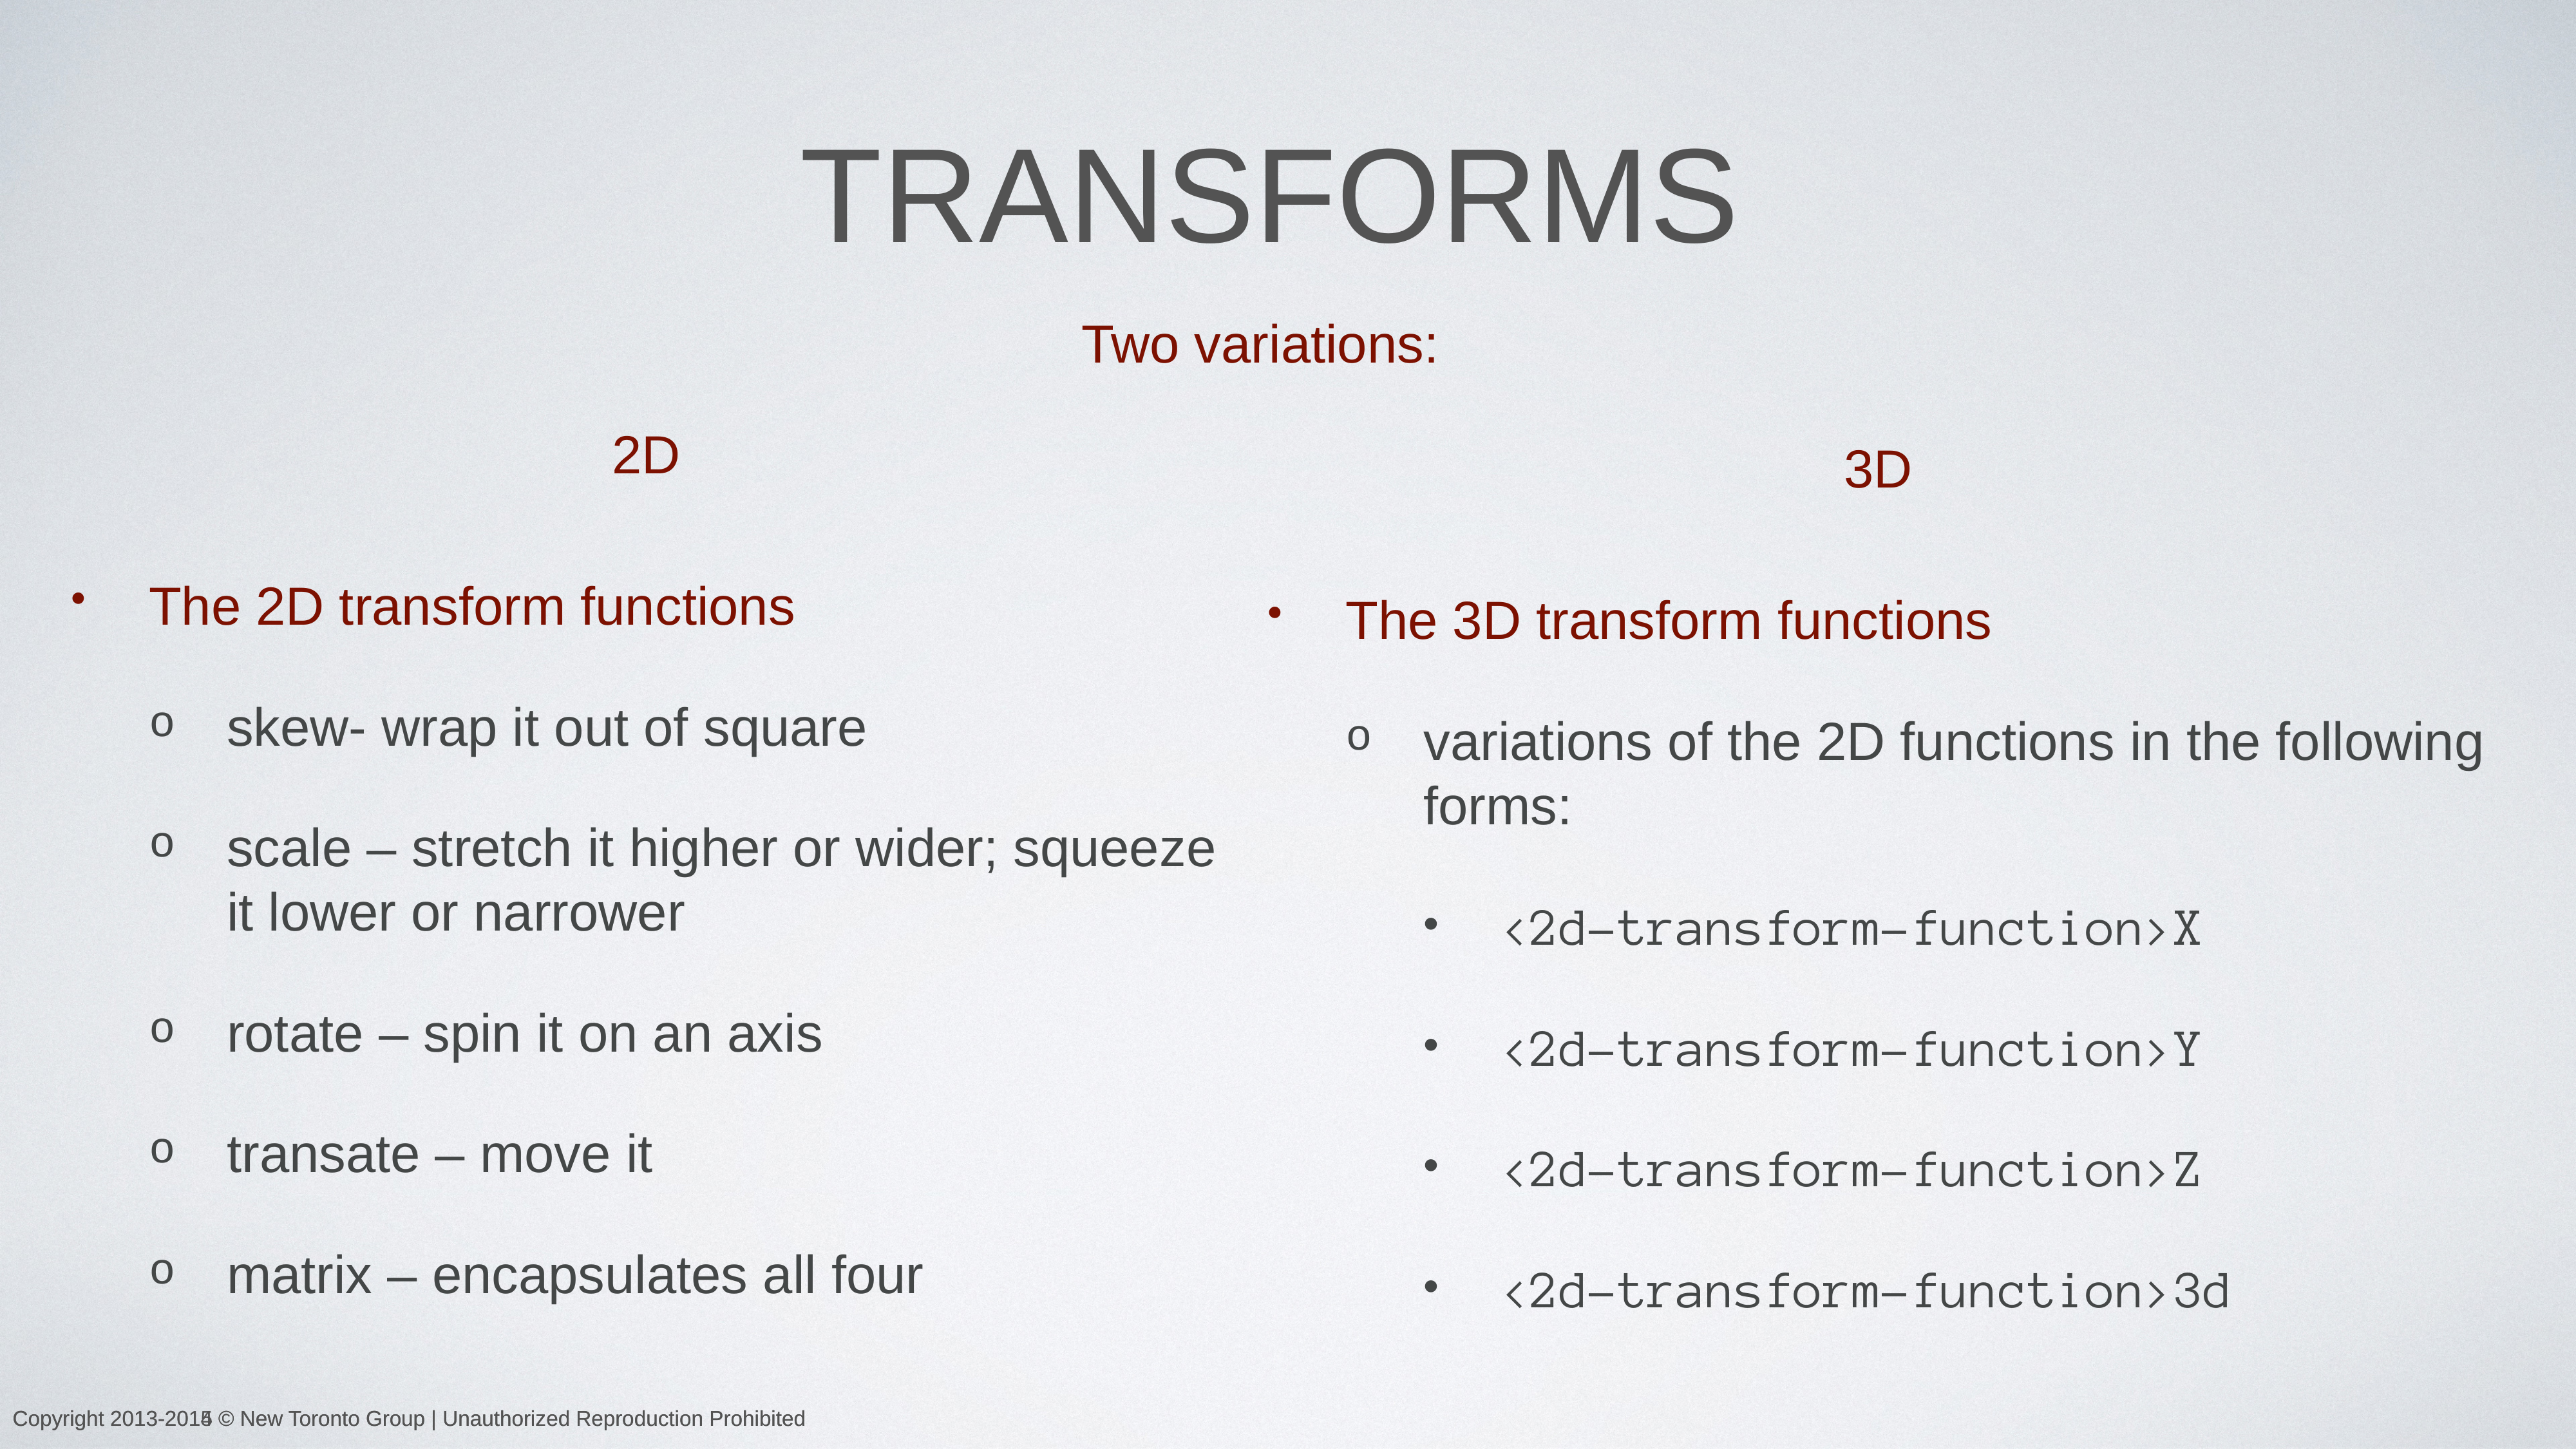

# transforms
Two variations:
2D
The 2D transform functions
skew- wrap it out of square
scale – stretch it higher or wider; squeeze it lower or narrower
rotate – spin it on an axis
transate – move it
matrix – encapsulates all four
3D
The 3D transform functions
variations of the 2D functions in the following forms:
<2d-transform-function>X
<2d-transform-function>Y
<2d-transform-function>Z
<2d-transform-function>3d